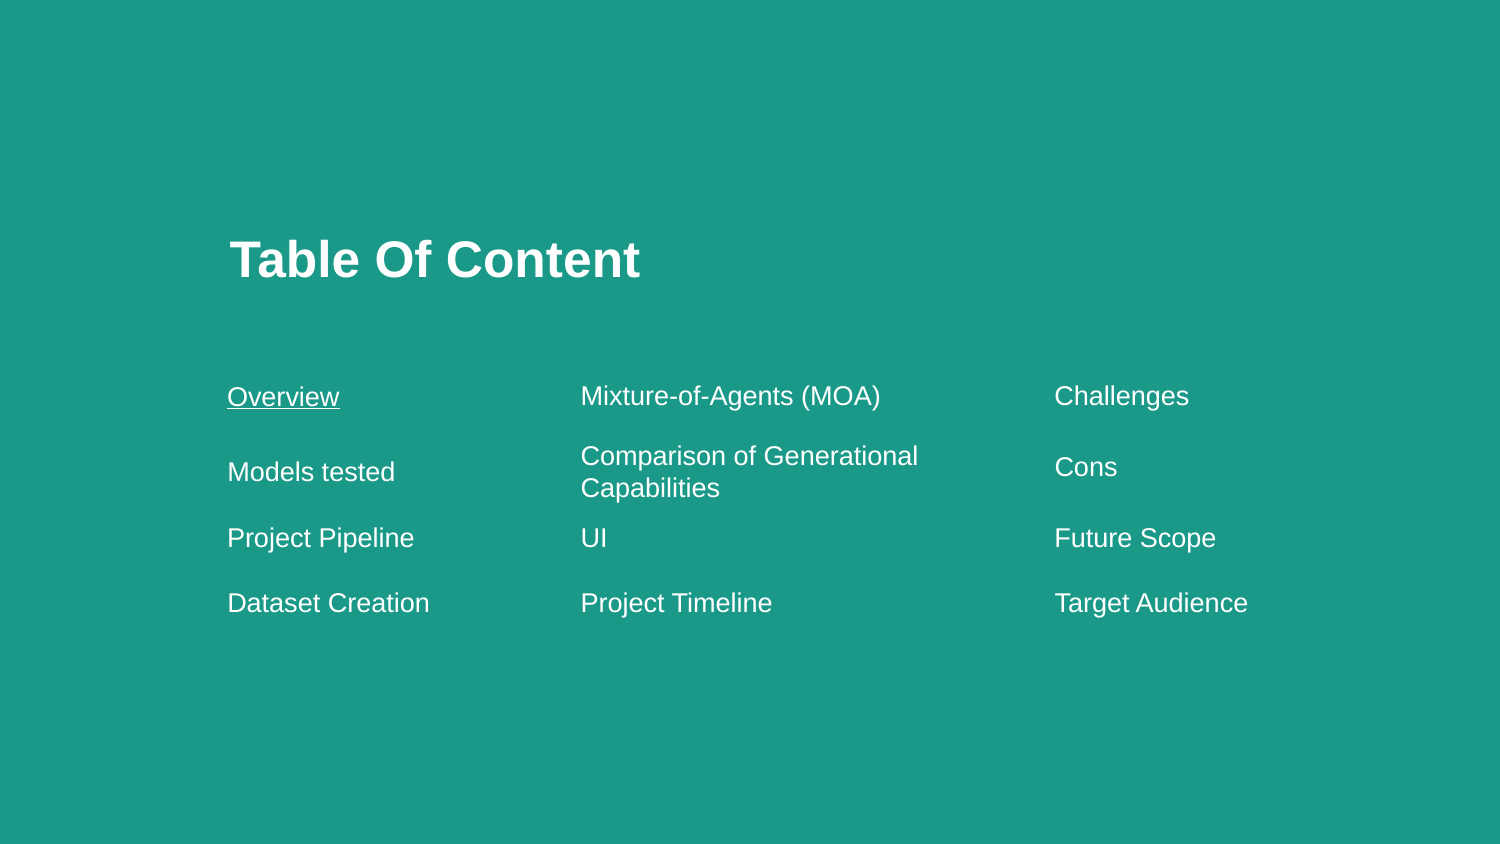

# Table Of Content
Mixture-of-Agents (MOA)
Challenges
Overview
Cons
Comparison of Generational Capabilities
Models tested
Project Pipeline
UI
Future Scope
Dataset Creation
Project Timeline
Target Audience